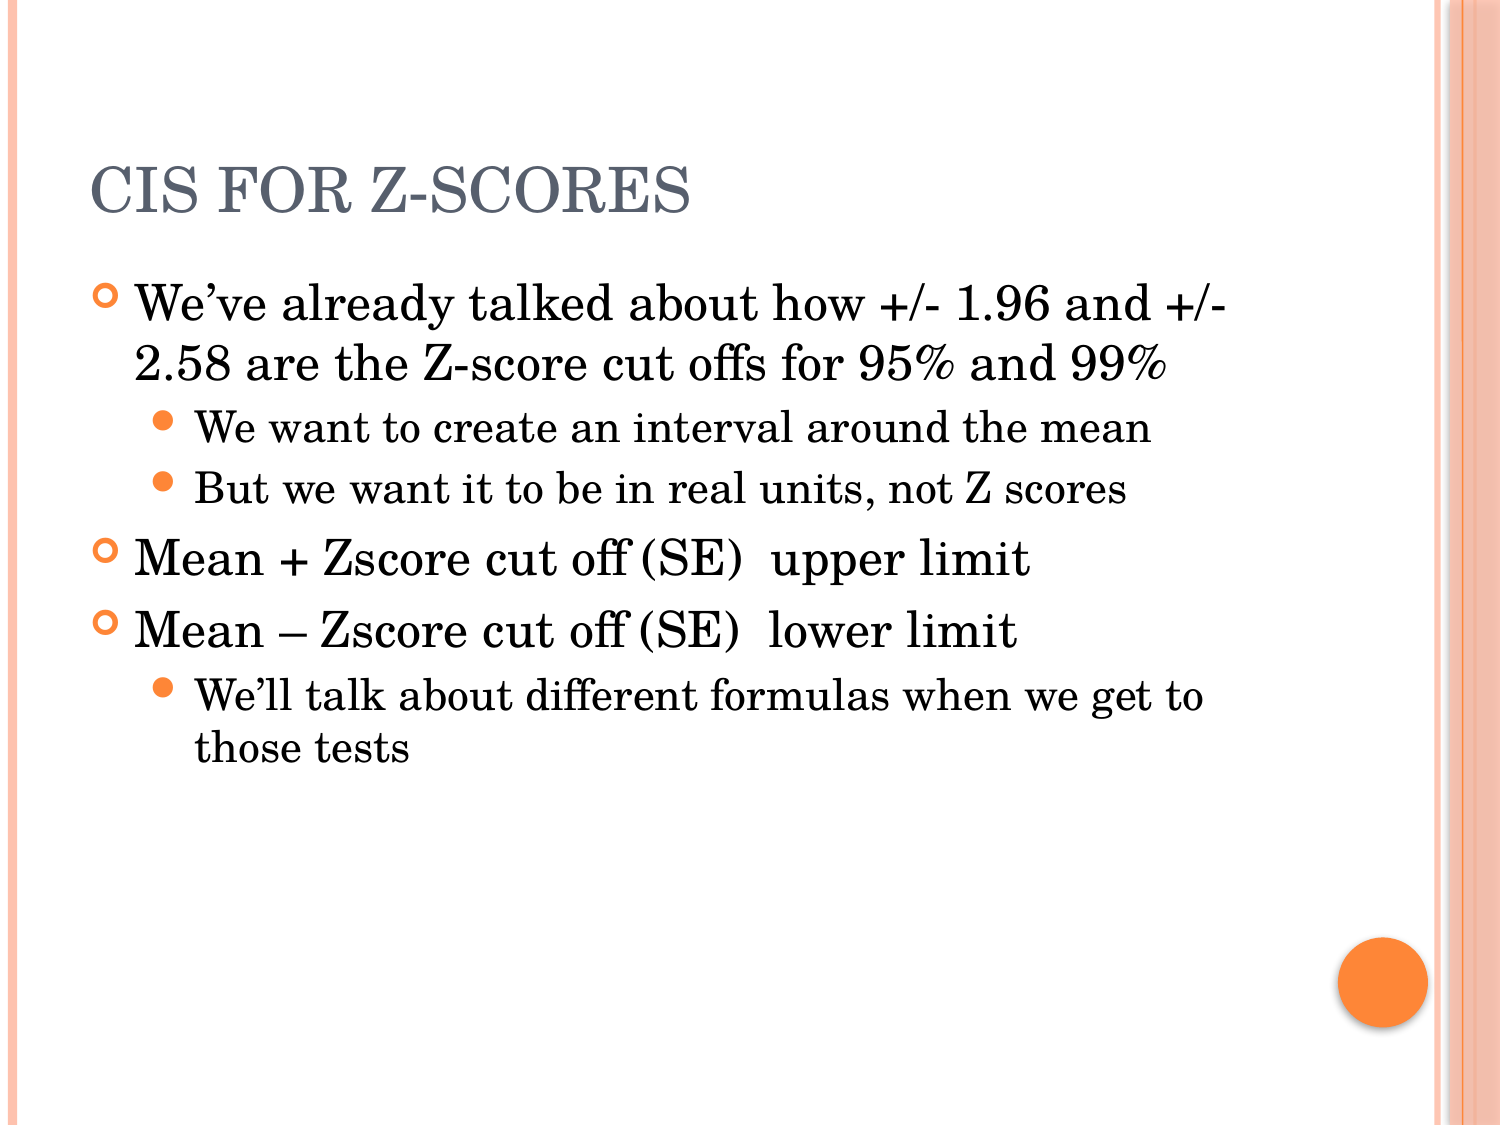

# CIs for Z-scores
We’ve already talked about how +/- 1.96 and +/- 2.58 are the Z-score cut offs for 95% and 99%
We want to create an interval around the mean
But we want it to be in real units, not Z scores
Mean + Zscore cut off (SE)  upper limit
Mean – Zscore cut off (SE)  lower limit
We’ll talk about different formulas when we get to those tests